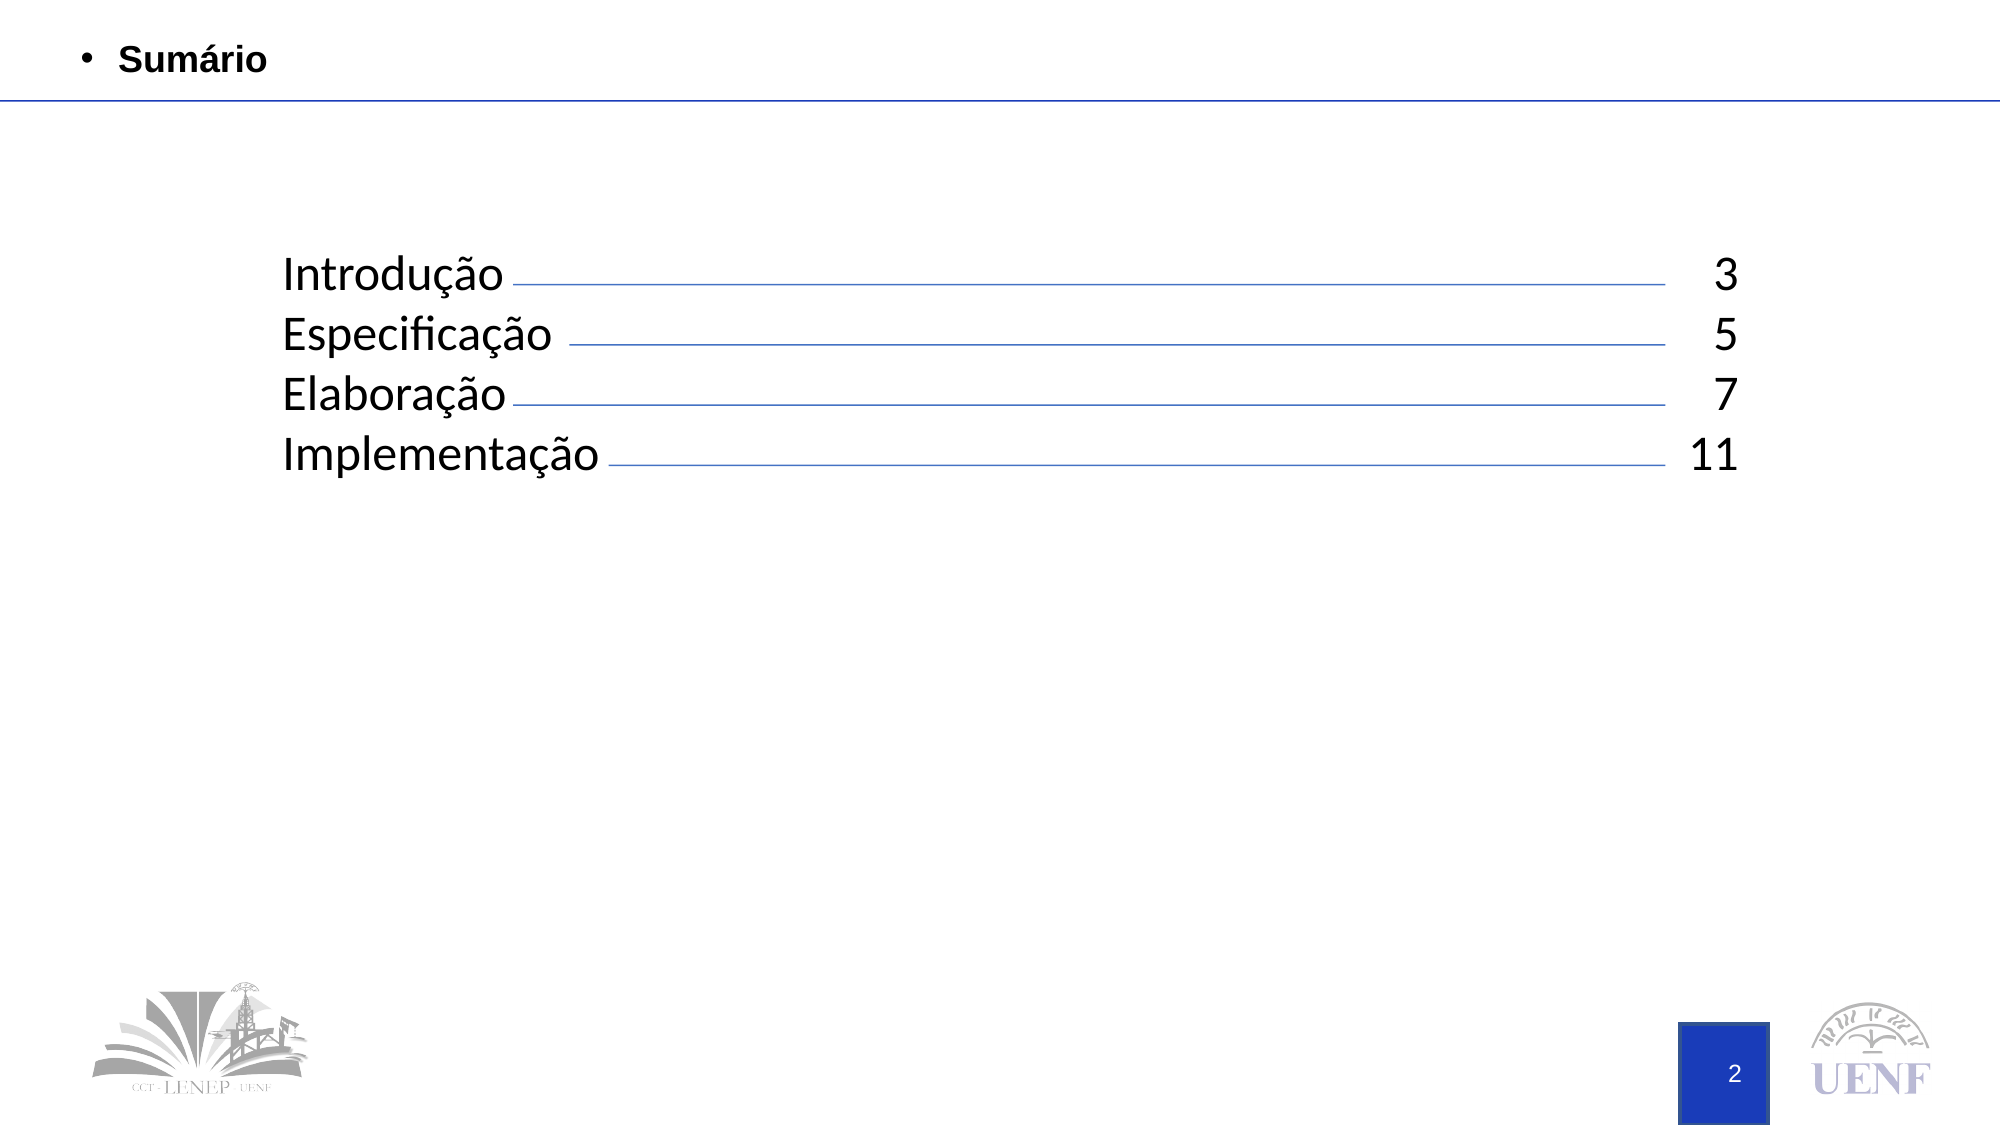

Sumário
Introdução
Especificação
Elaboração
Implementação
3
5
7
11